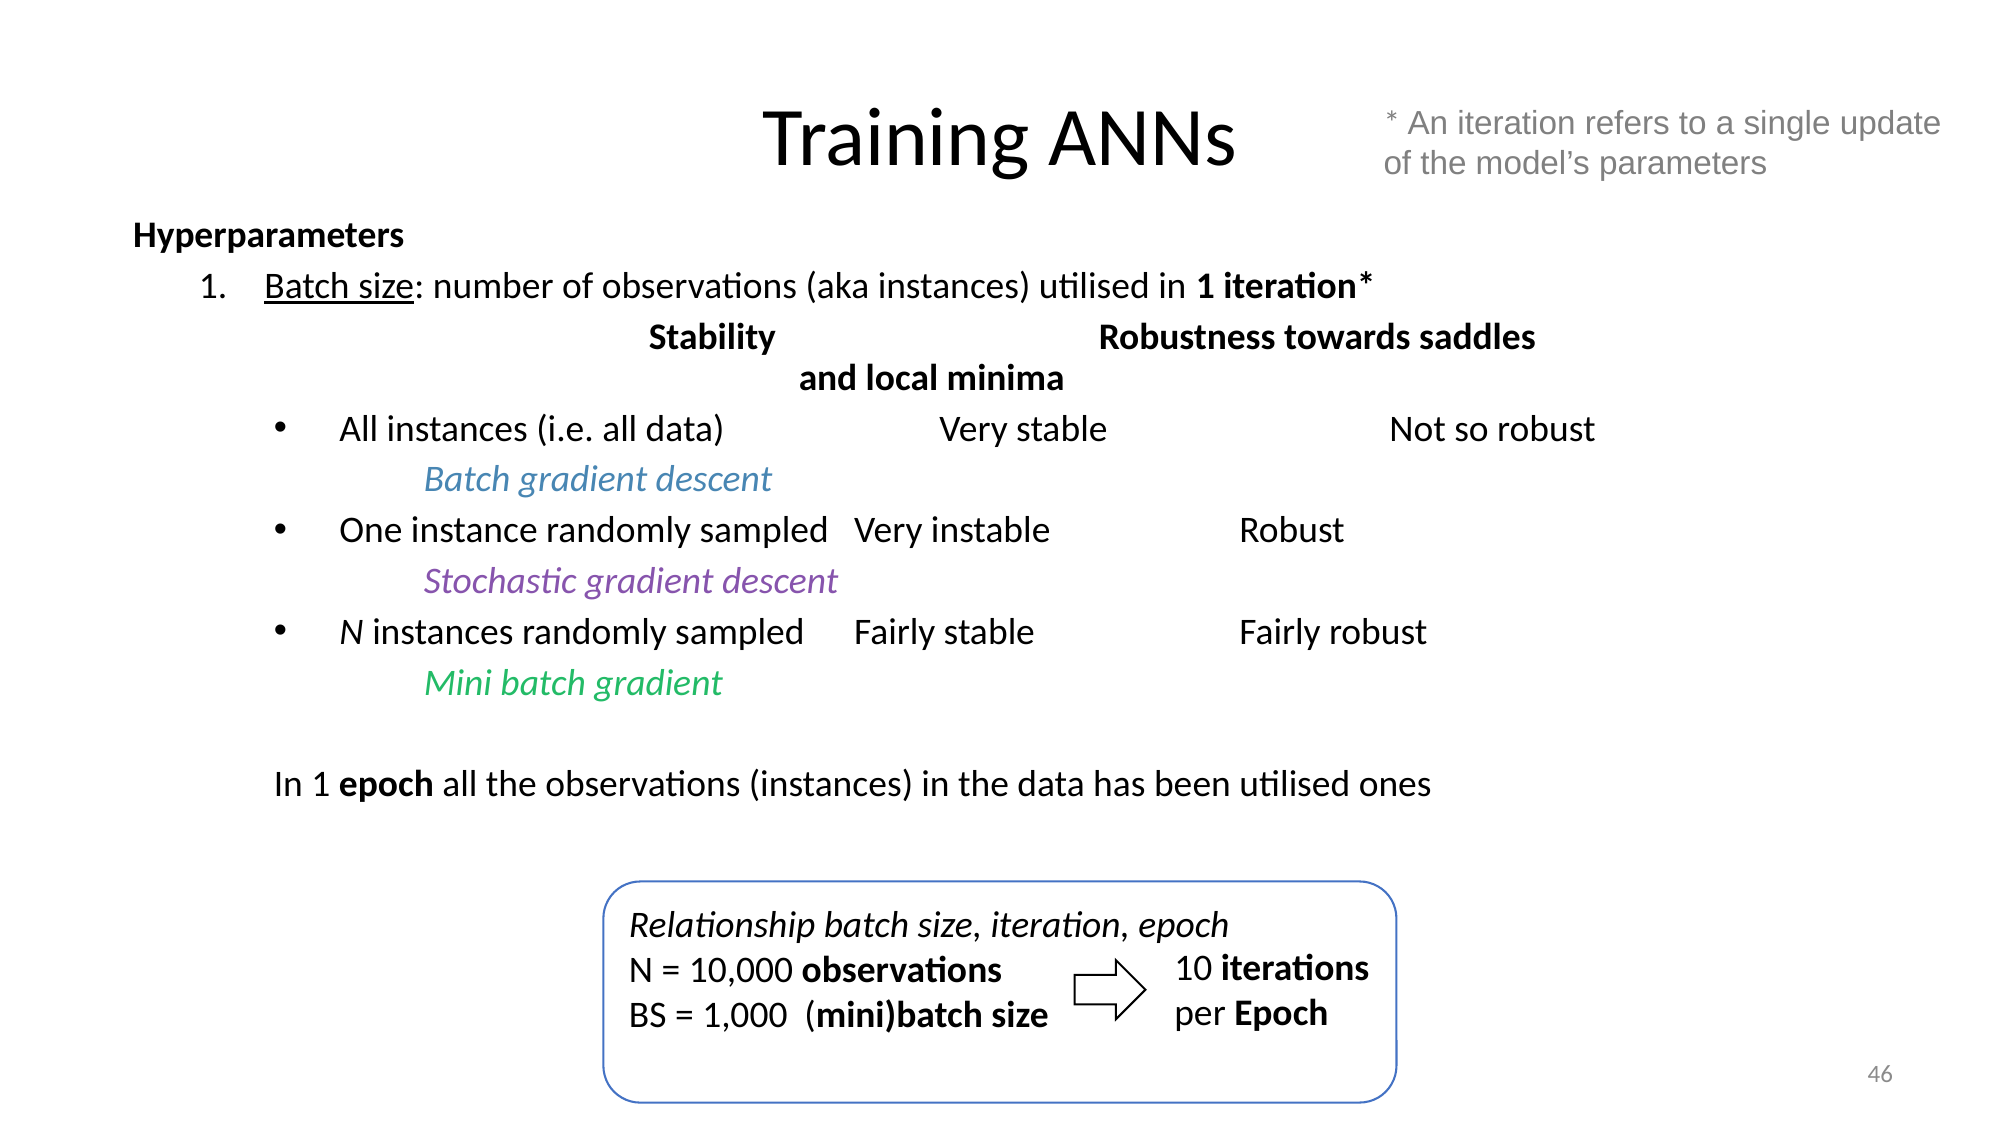

# Training ANNs
* An iteration refers to a single update of the model’s parameters
Hyperparameters
Batch size: number of observations (aka instances) utilised in 1 iteration*
			Stability			Robustness towards saddles 							and local minima
All instances (i.e. all data)		Very stable		Not so robust
	Batch gradient descent
One instance randomly sampled	Very instable		Robust
	Stochastic gradient descent
N instances randomly sampled	Fairly stable		Fairly robust
	Mini batch gradient

In 1 epoch all the observations (instances) in the data has been utilised ones
Relationship batch size, iteration, epoch
N = 10,000 observations
BS = 1,000  (mini)batch size

10 iterations per Epoch

46